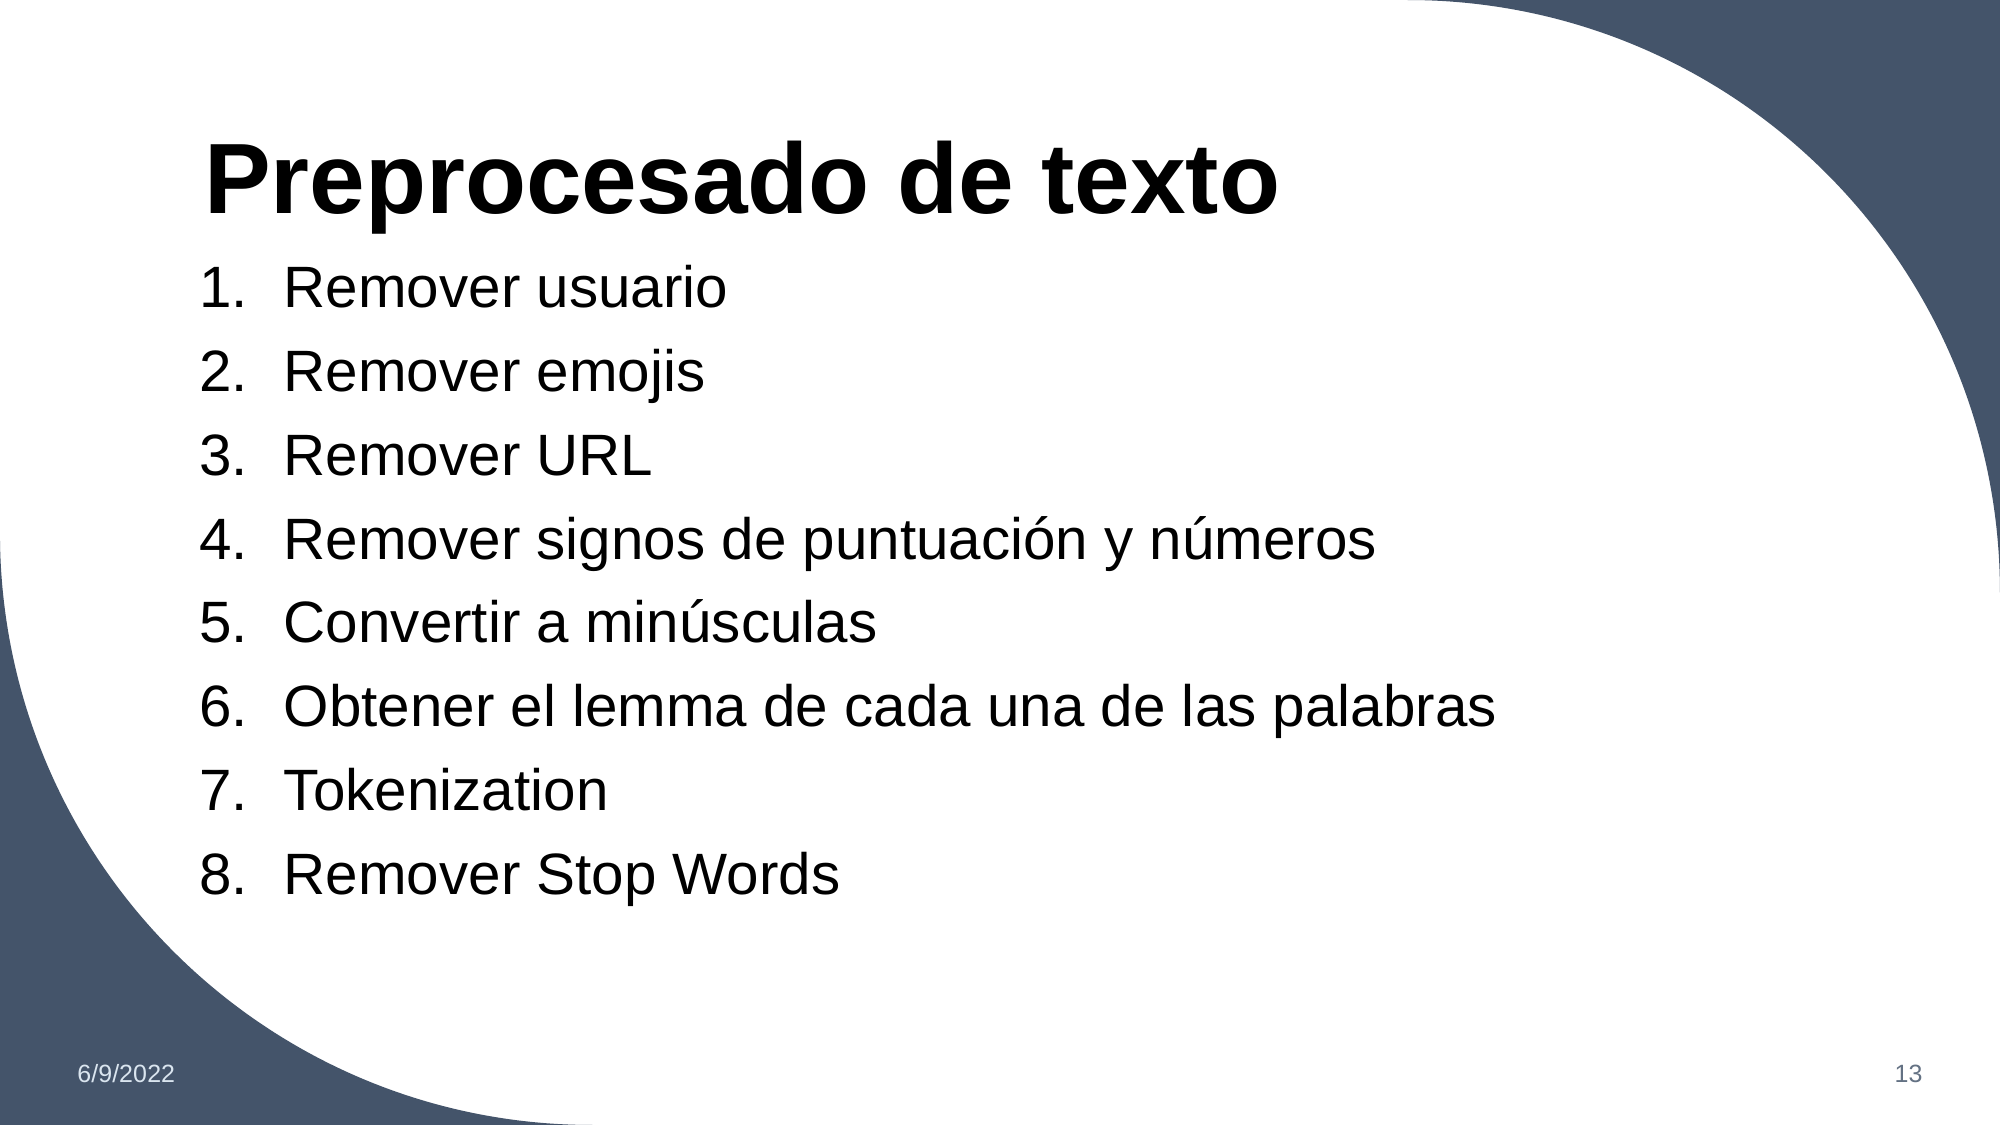

# Preprocesado de texto
Remover usuario
Remover emojis
Remover URL
Remover signos de puntuación y números
Convertir a minúsculas
Obtener el lemma de cada una de las palabras
Tokenization
Remover Stop Words

6/9/2022
13